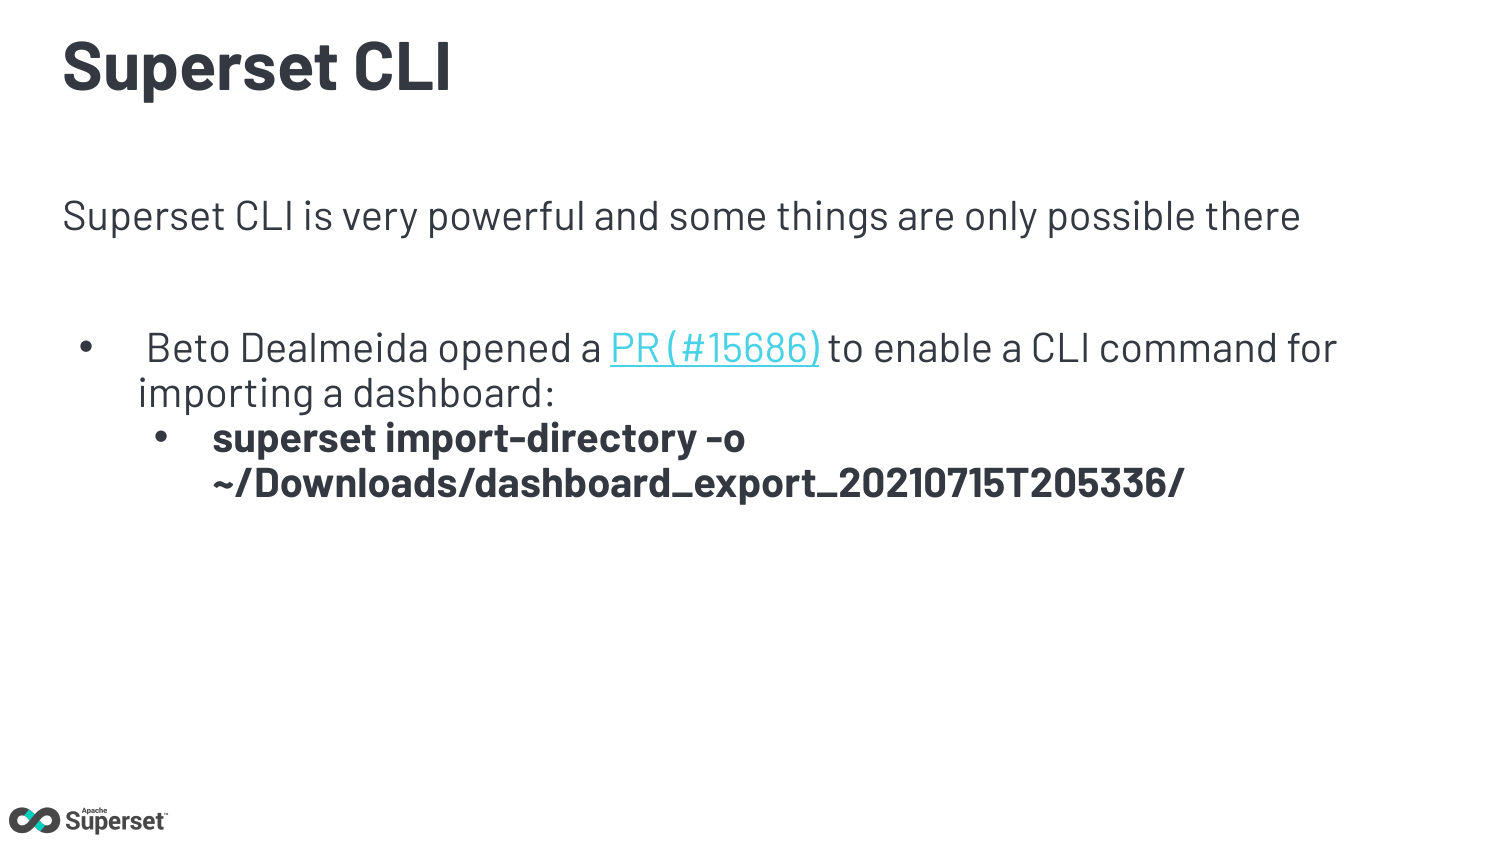

# Superset CLI
Superset CLI is very powerful and some things are only possible there

 Beto Dealmeida opened a PR (#15686) to enable a CLI command for importing a dashboard:
superset import-directory -o  ~/Downloads/dashboard_export_20210715T205336/